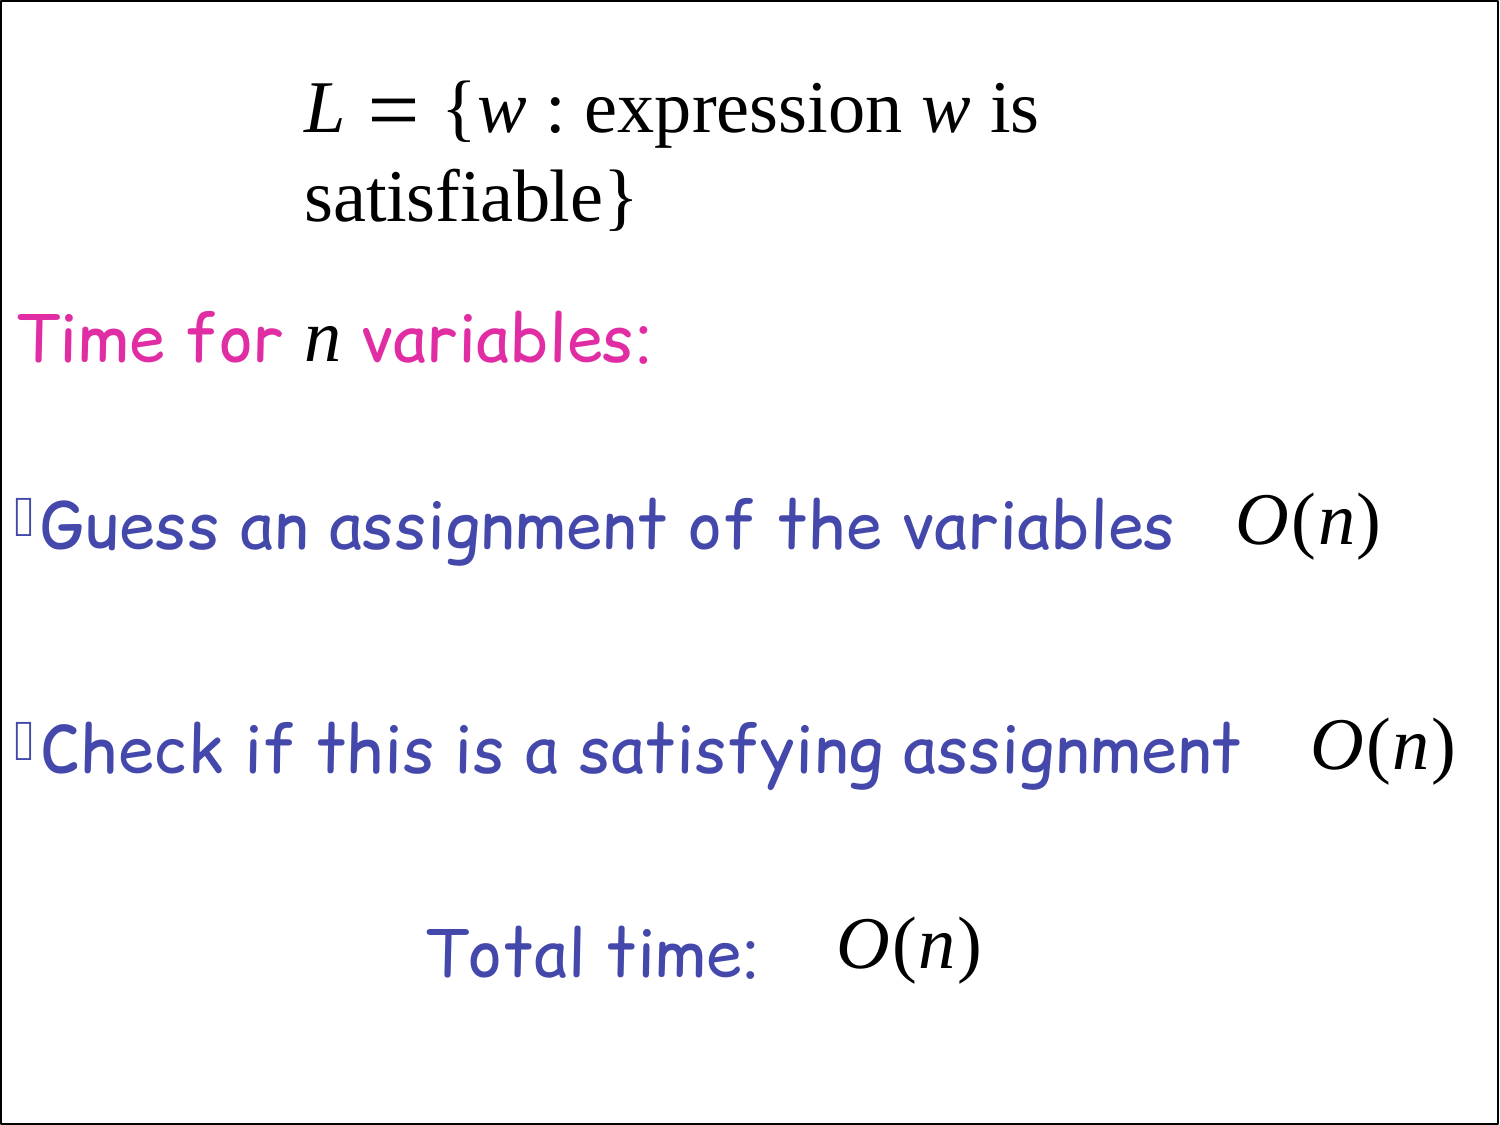

L = {w : expression w is satisfiable}
Time for n variables:
O(n)
Guess an assignment of the variables
O(n)
Check if this is a satisfying assignment
O(n)
Total time: